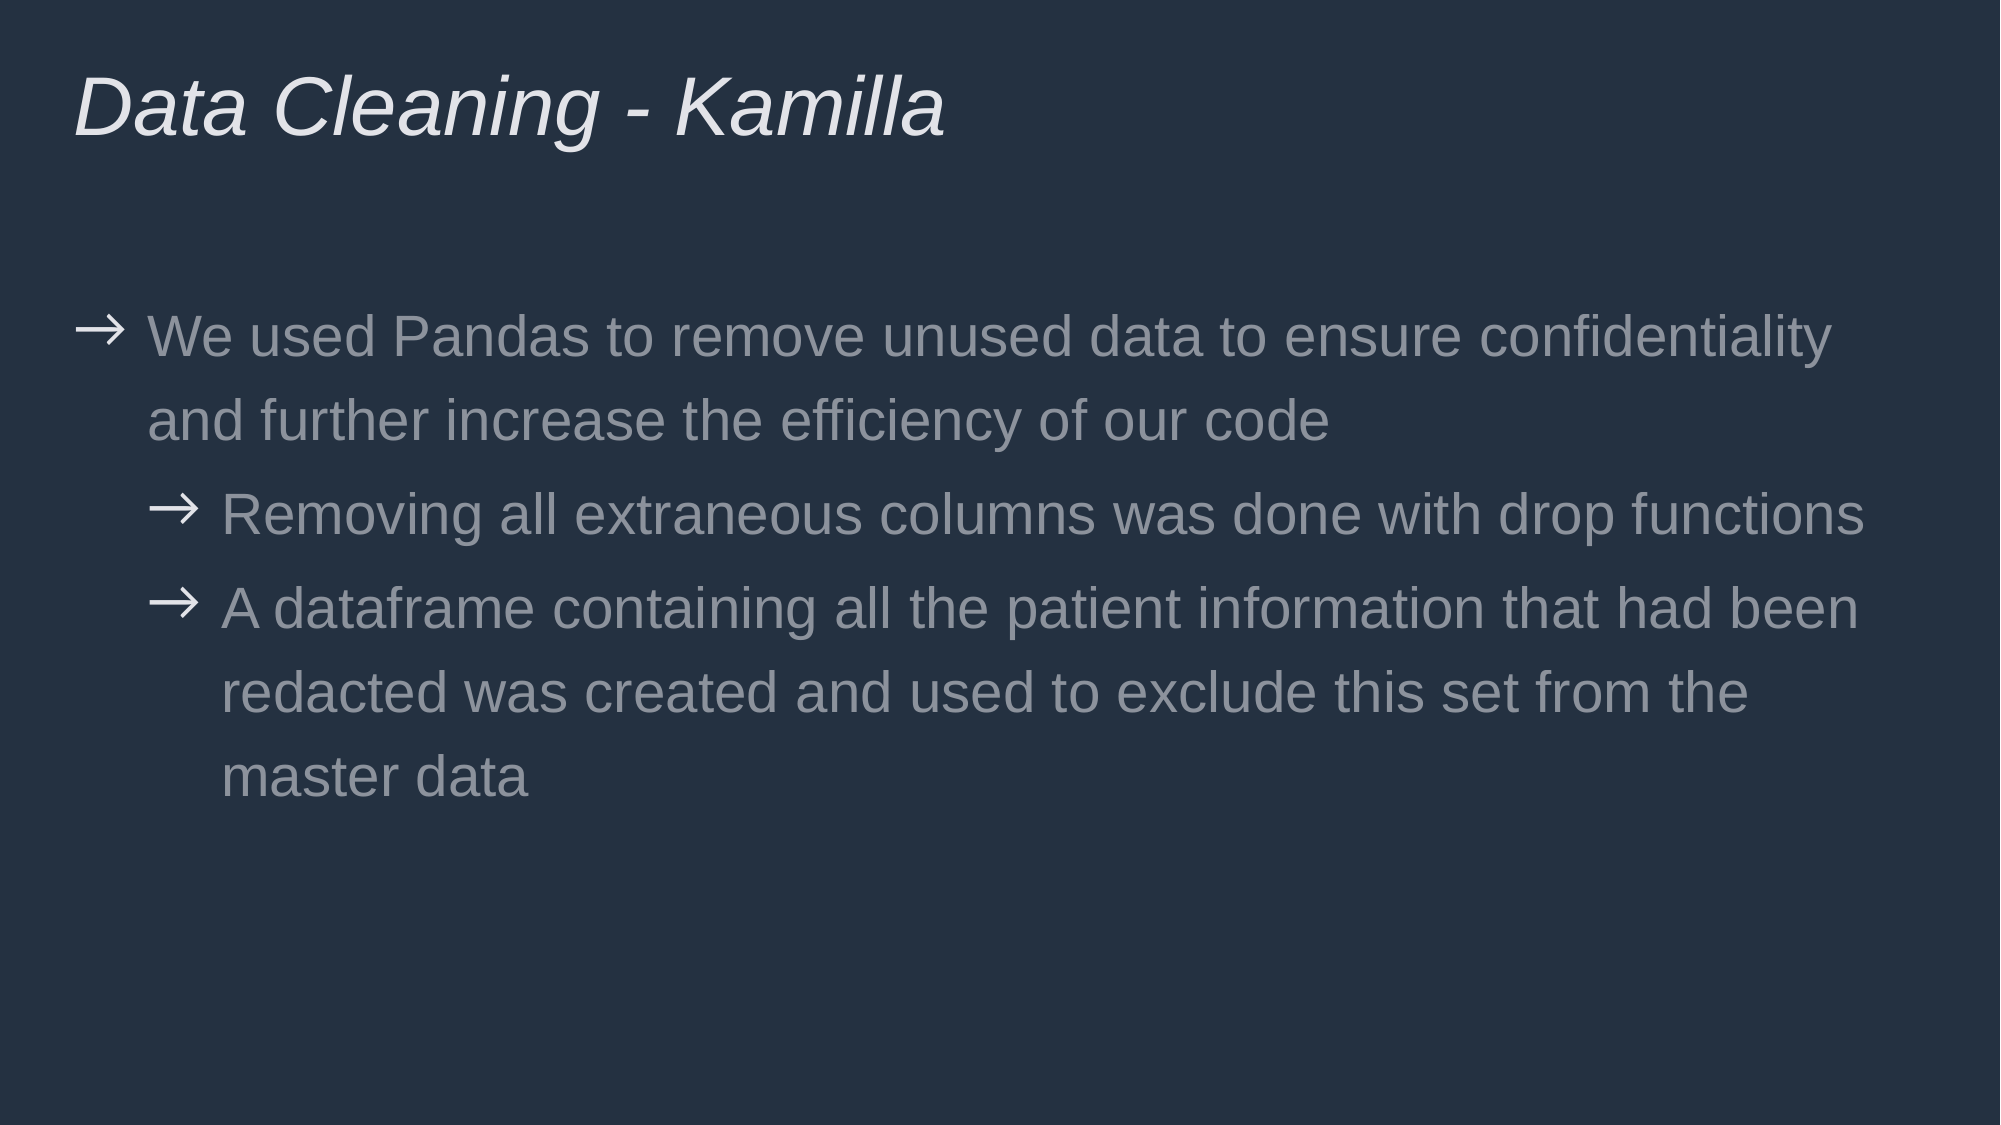

# Data Cleaning - Kamilla
We used Pandas to remove unused data to ensure confidentiality and further increase the efficiency of our code
Removing all extraneous columns was done with drop functions
A dataframe containing all the patient information that had been redacted was created and used to exclude this set from the master data